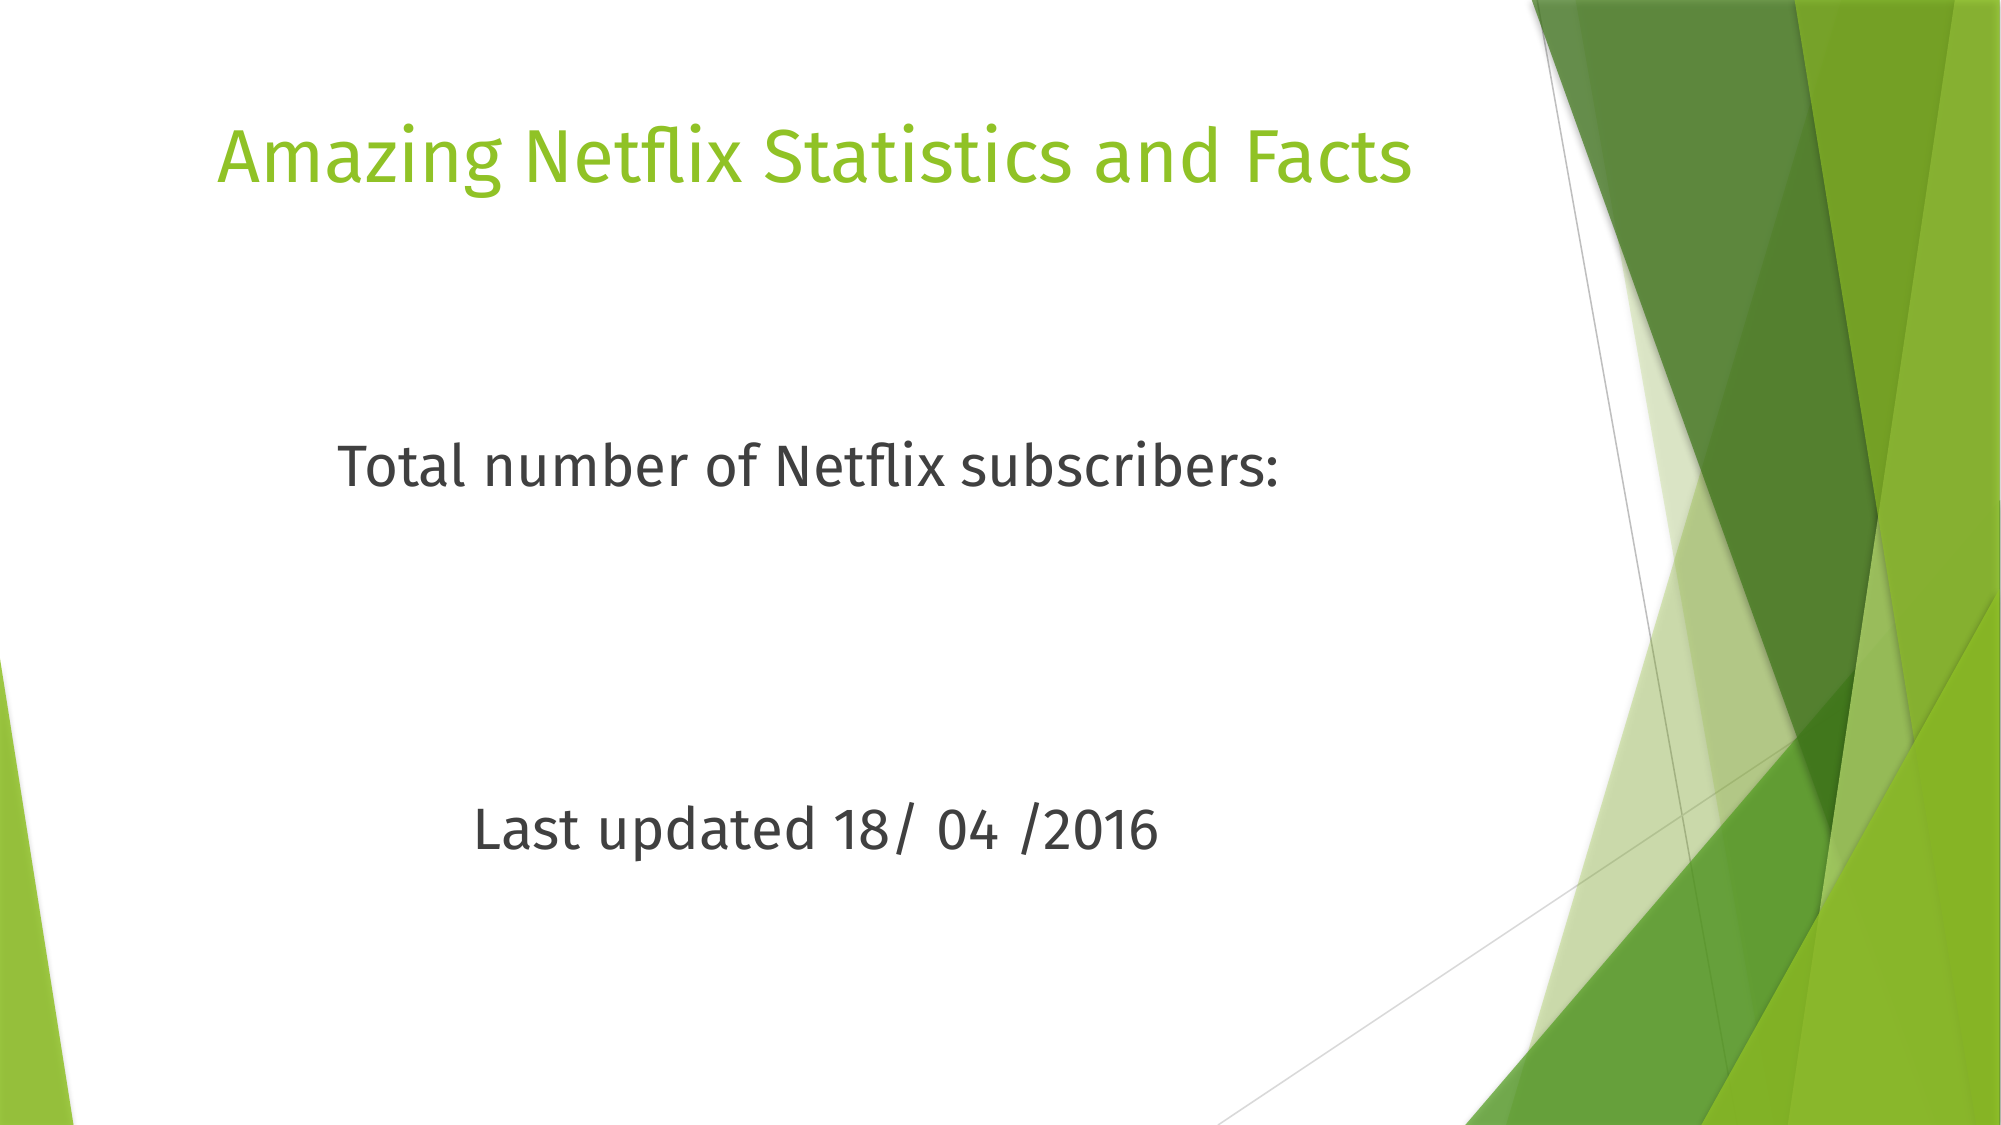

# Amazing Netflix Statistics and Facts

Total number of Netflix subscribers:

Last updated 18/ 04 /2016